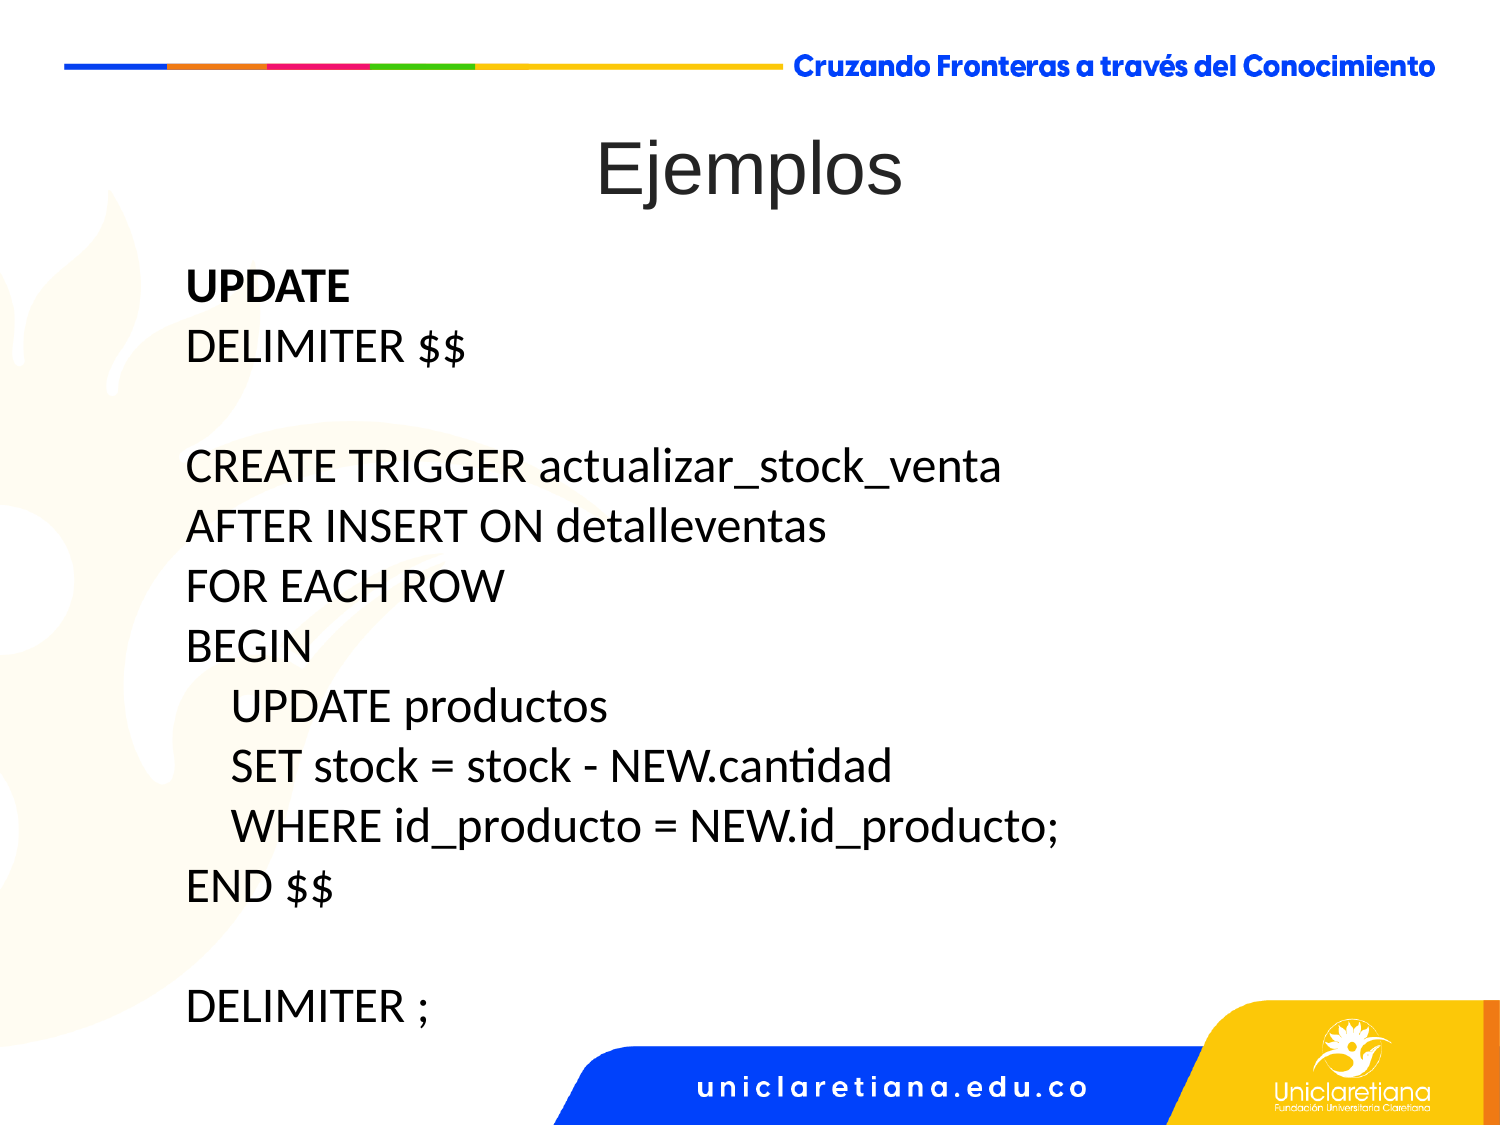

Ejemplos
UPDATE
DELIMITER $$

CREATE TRIGGER actualizar_stock_venta
AFTER INSERT ON detalleventas
FOR EACH ROW
BEGIN
    UPDATE productos
    SET stock = stock - NEW.cantidad
    WHERE id_producto = NEW.id_producto;
END $$

DELIMITER ;